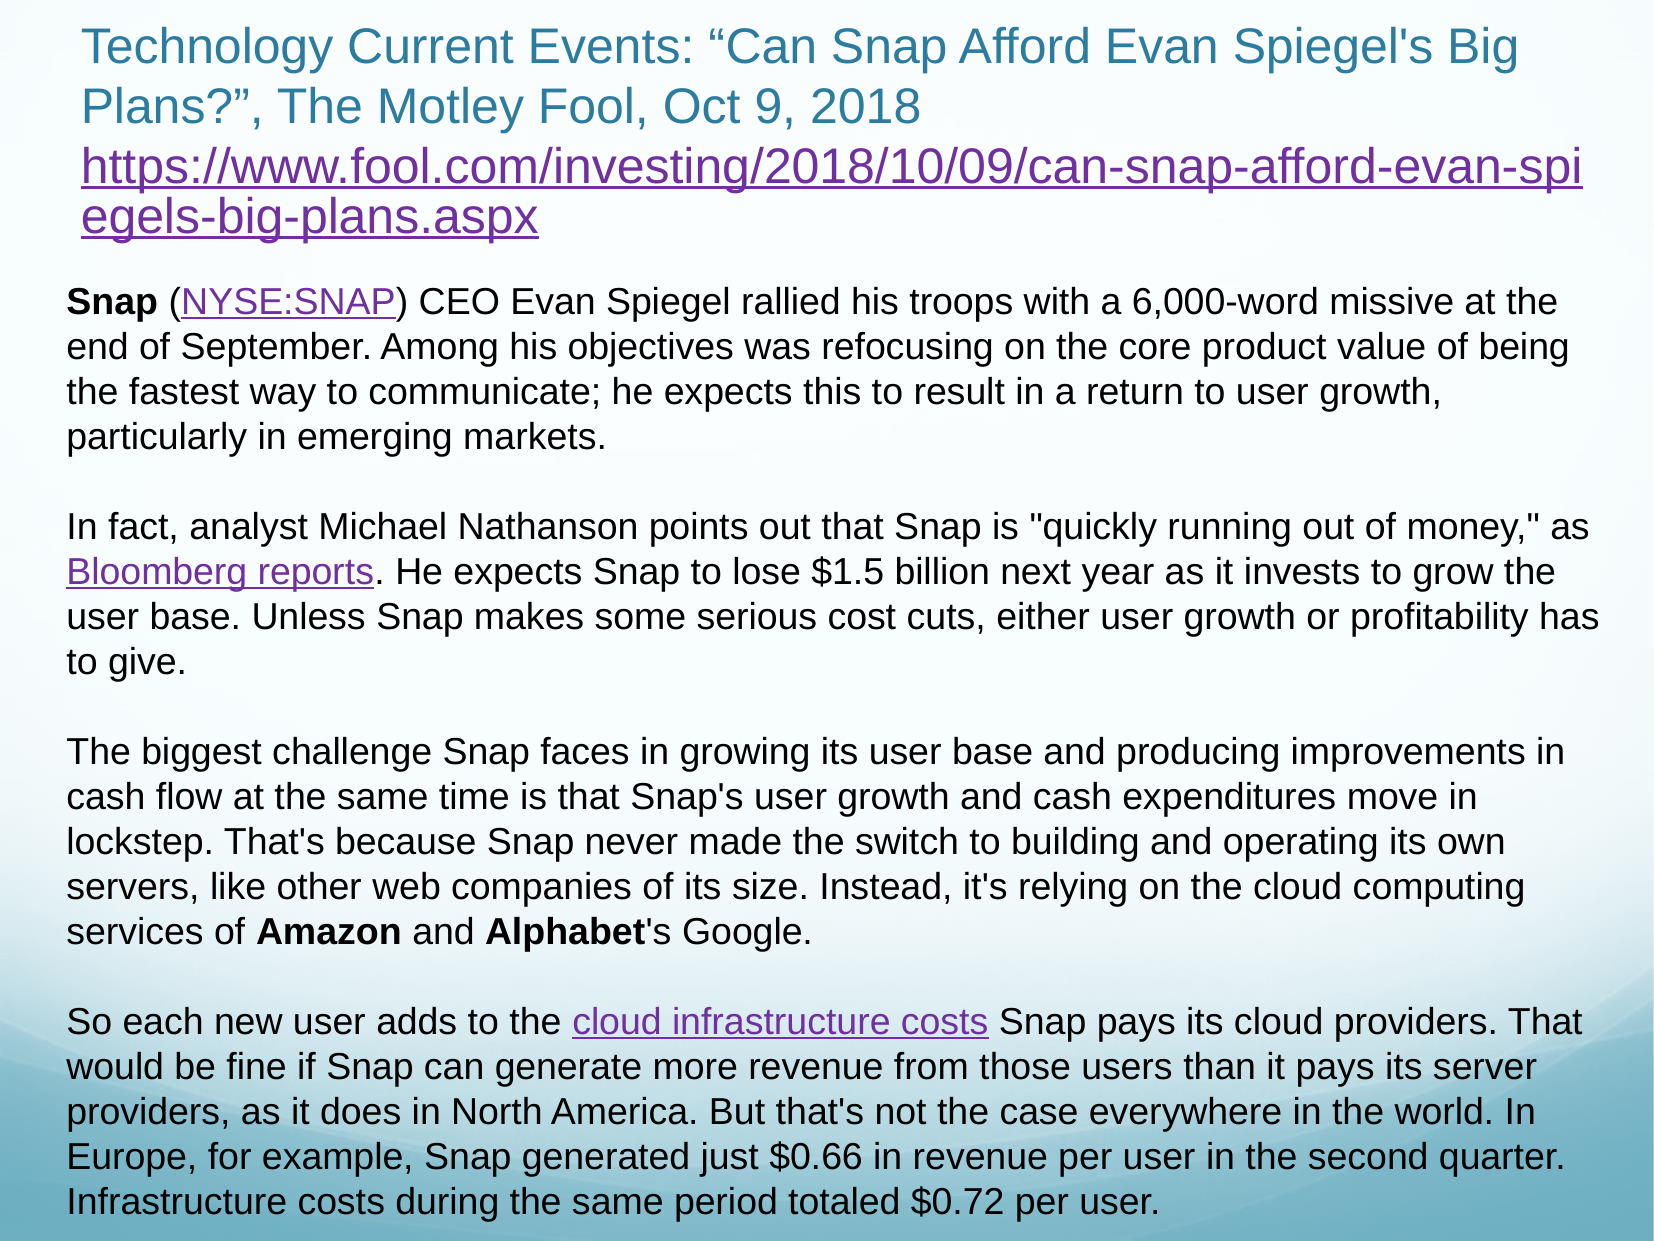

# Technology Current Events: “Can Snap Afford Evan Spiegel's Big Plans?”, The Motley Fool, Oct 9, 2018 https://www.fool.com/investing/2018/10/09/can-snap-afford-evan-spiegels-big-plans.aspx
Snap (NYSE:SNAP) CEO Evan Spiegel rallied his troops with a 6,000-word missive at the end of September. Among his objectives was refocusing on the core product value of being the fastest way to communicate; he expects this to result in a return to user growth, particularly in emerging markets.

In fact, analyst Michael Nathanson points out that Snap is "quickly running out of money," as Bloomberg reports. He expects Snap to lose $1.5 billion next year as it invests to grow the user base. Unless Snap makes some serious cost cuts, either user growth or profitability has to give.

The biggest challenge Snap faces in growing its user base and producing improvements in cash flow at the same time is that Snap's user growth and cash expenditures move in lockstep. That's because Snap never made the switch to building and operating its own servers, like other web companies of its size. Instead, it's relying on the cloud computing services of Amazon and Alphabet's Google.

So each new user adds to the cloud infrastructure costs Snap pays its cloud providers. That would be fine if Snap can generate more revenue from those users than it pays its server providers, as it does in North America. But that's not the case everywhere in the world. In Europe, for example, Snap generated just $0.66 in revenue per user in the second quarter. Infrastructure costs during the same period totaled $0.72 per user.